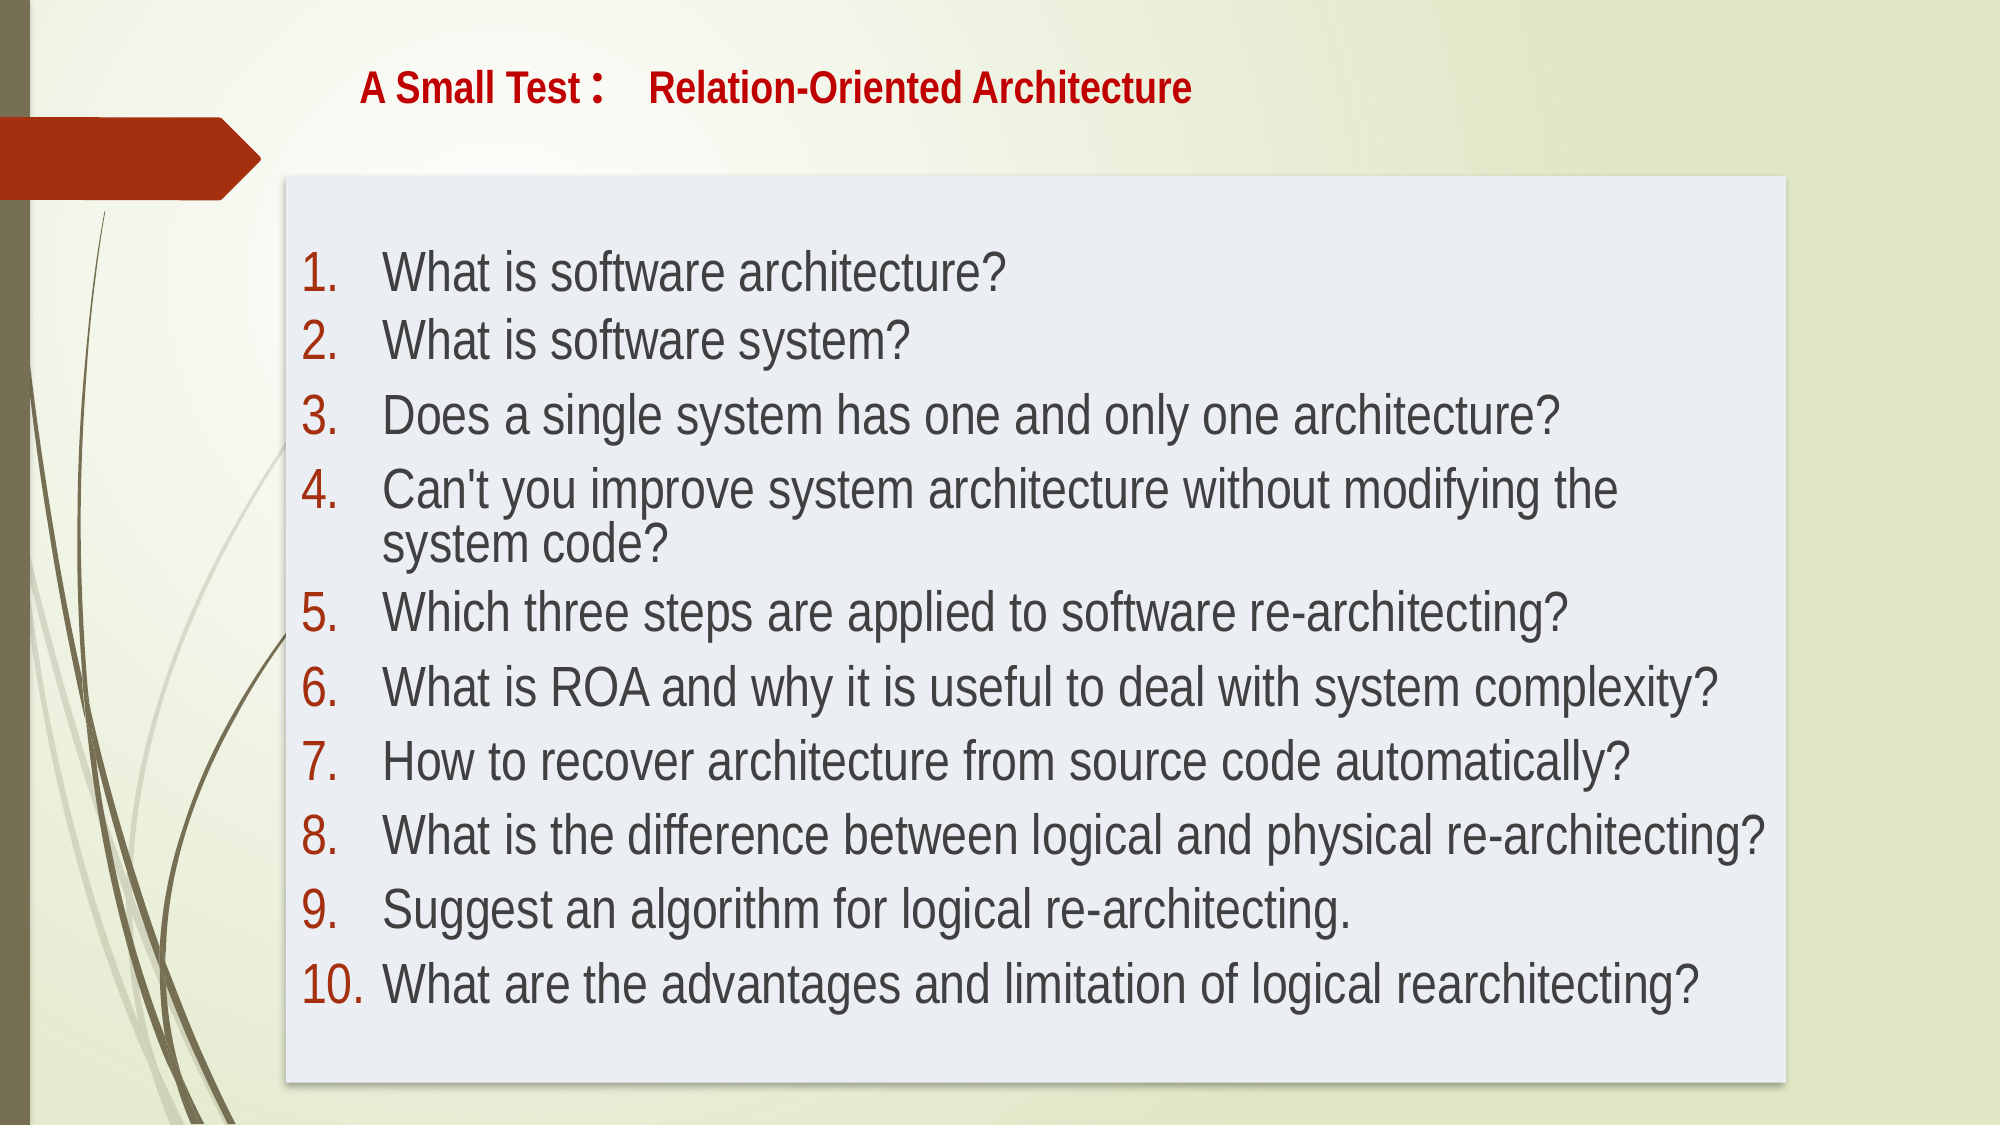

# A Small Test： Relation-Oriented Architecture

What is software architecture?
What is software system?
Does a single system has one and only one architecture?
Can't you improve system architecture without modifying the system code?
Which three steps are applied to software re-architecting?
What is ROA and why it is useful to deal with system complexity?
How to recover architecture from source code automatically?
What is the difference between logical and physical re-architecting?
Suggest an algorithm for logical re-architecting.
What are the advantages and limitation of logical rearchitecting?